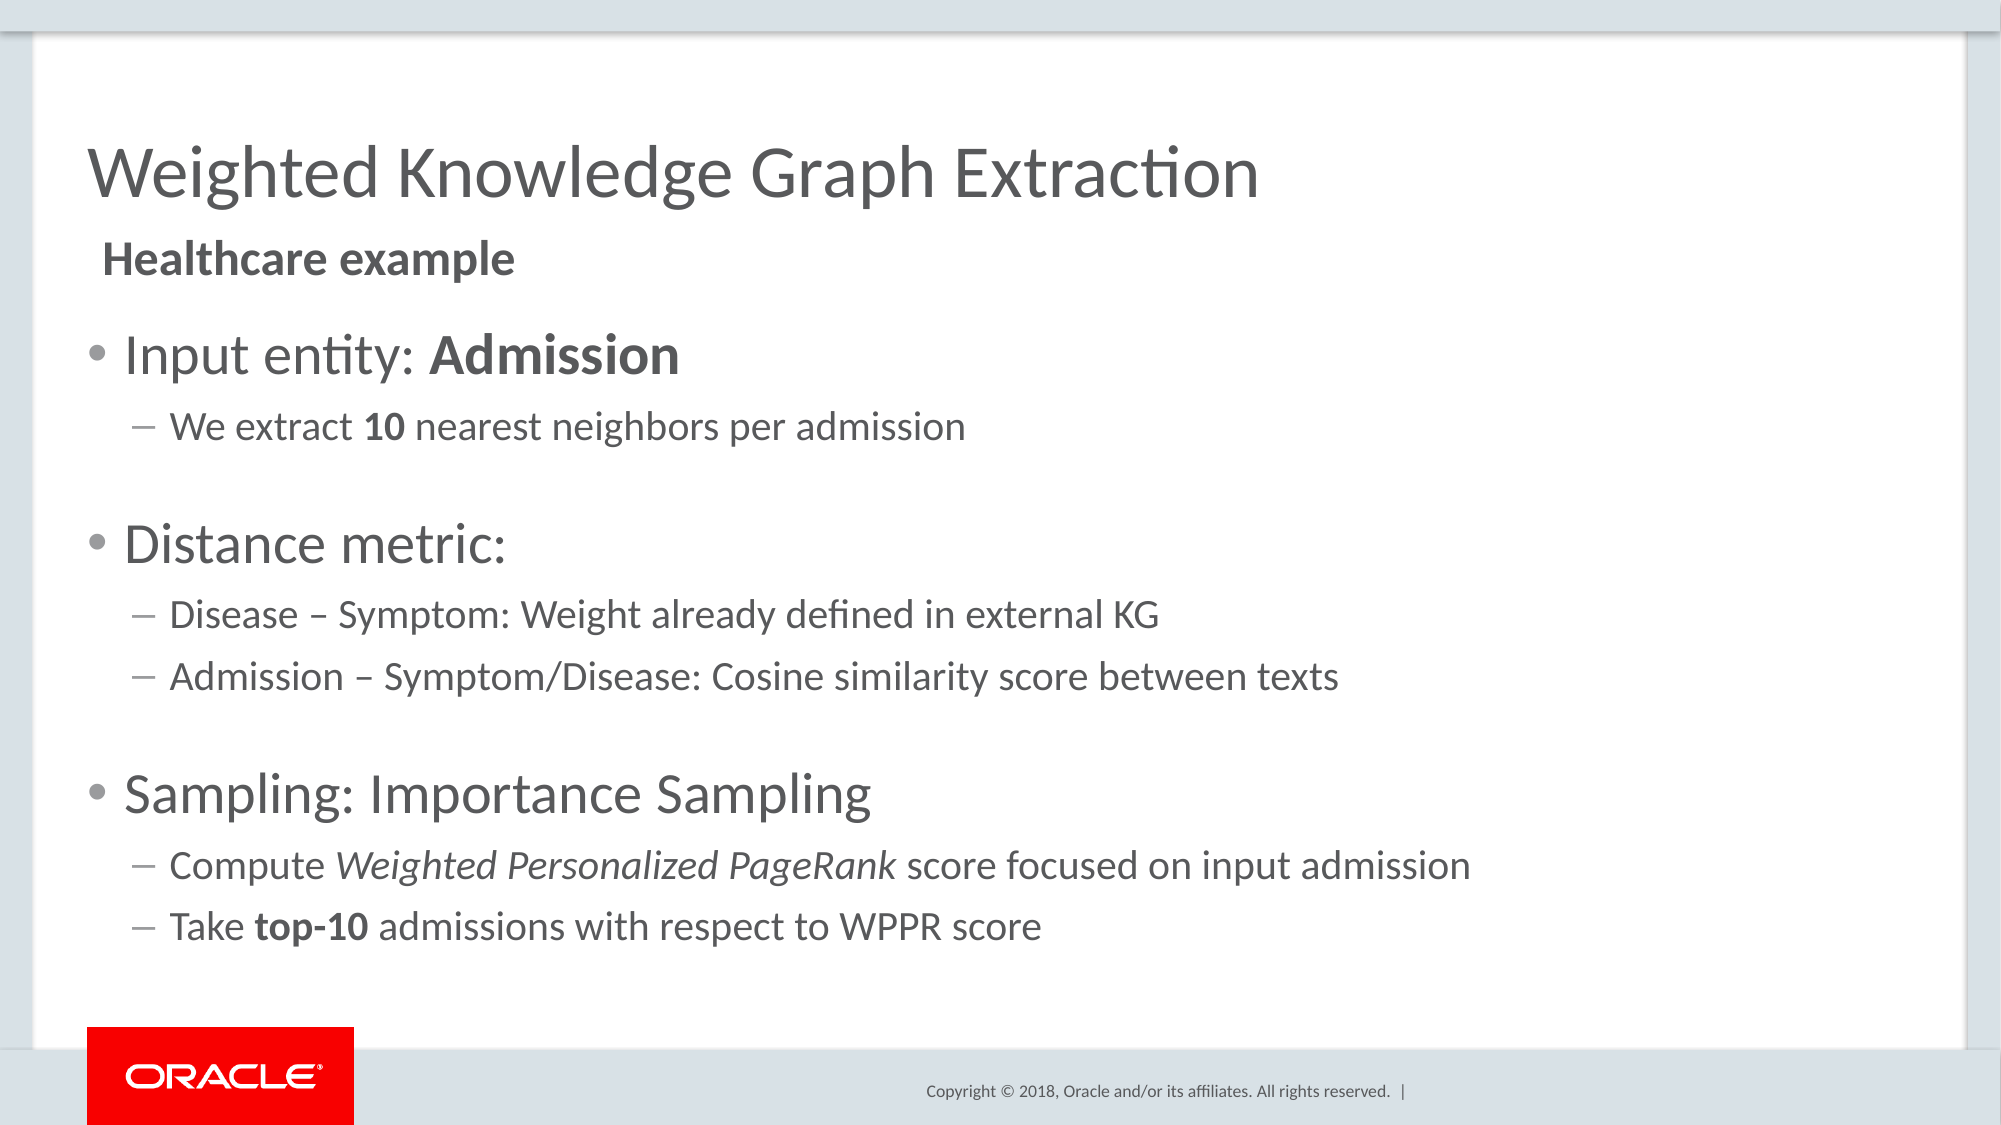

# Weighted Knowledge Graph Extraction
Healthcare example
Input entity: Admission
We extract 10 nearest neighbors per admission

Distance metric:
Disease – Symptom: Weight already defined in external KG
Admission – Symptom/Disease: Cosine similarity score between texts

Sampling: Importance Sampling
Compute Weighted Personalized PageRank score focused on input admission
Take top-10 admissions with respect to WPPR score